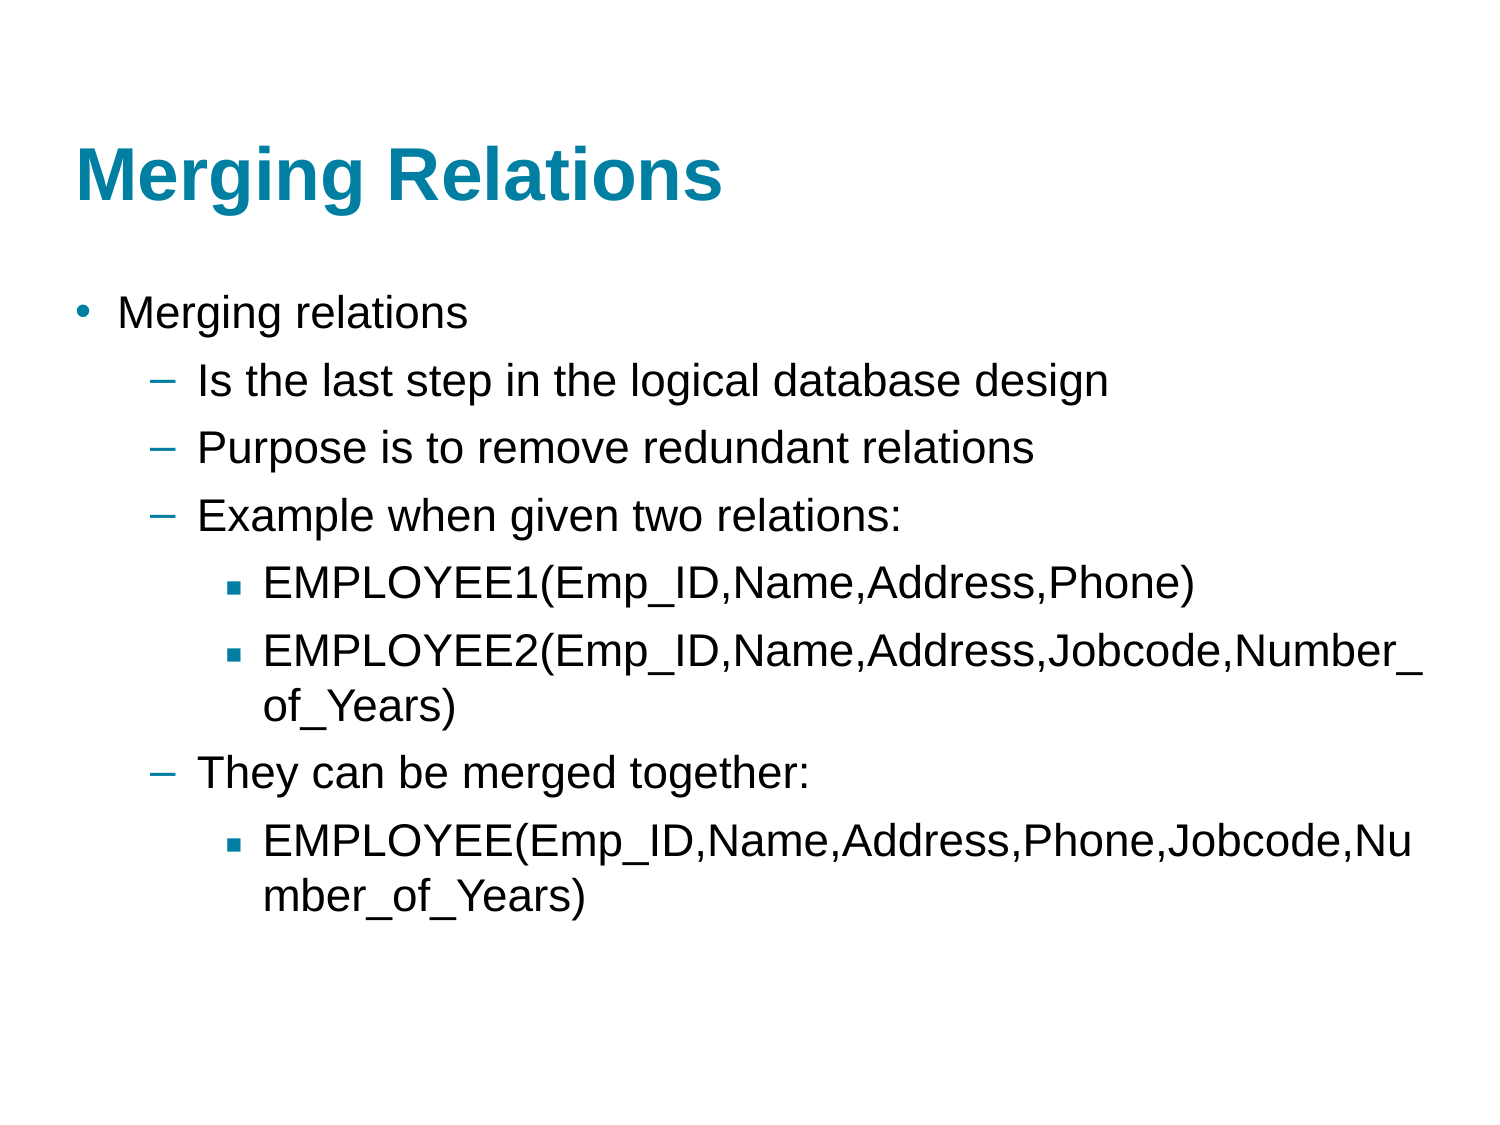

# Merging Relations
Merging relations
Is the last step in the logical database design
Purpose is to remove redundant relations
Example when given two relations:
EMPLOYEE1(Emp_ID,Name,Address,Phone)
EMPLOYEE2(Emp_ID,Name,Address,Jobcode,Number_of_Years)
They can be merged together:
EMPLOYEE(Emp_ID,Name,Address,Phone,Jobcode,Number_of_Years)